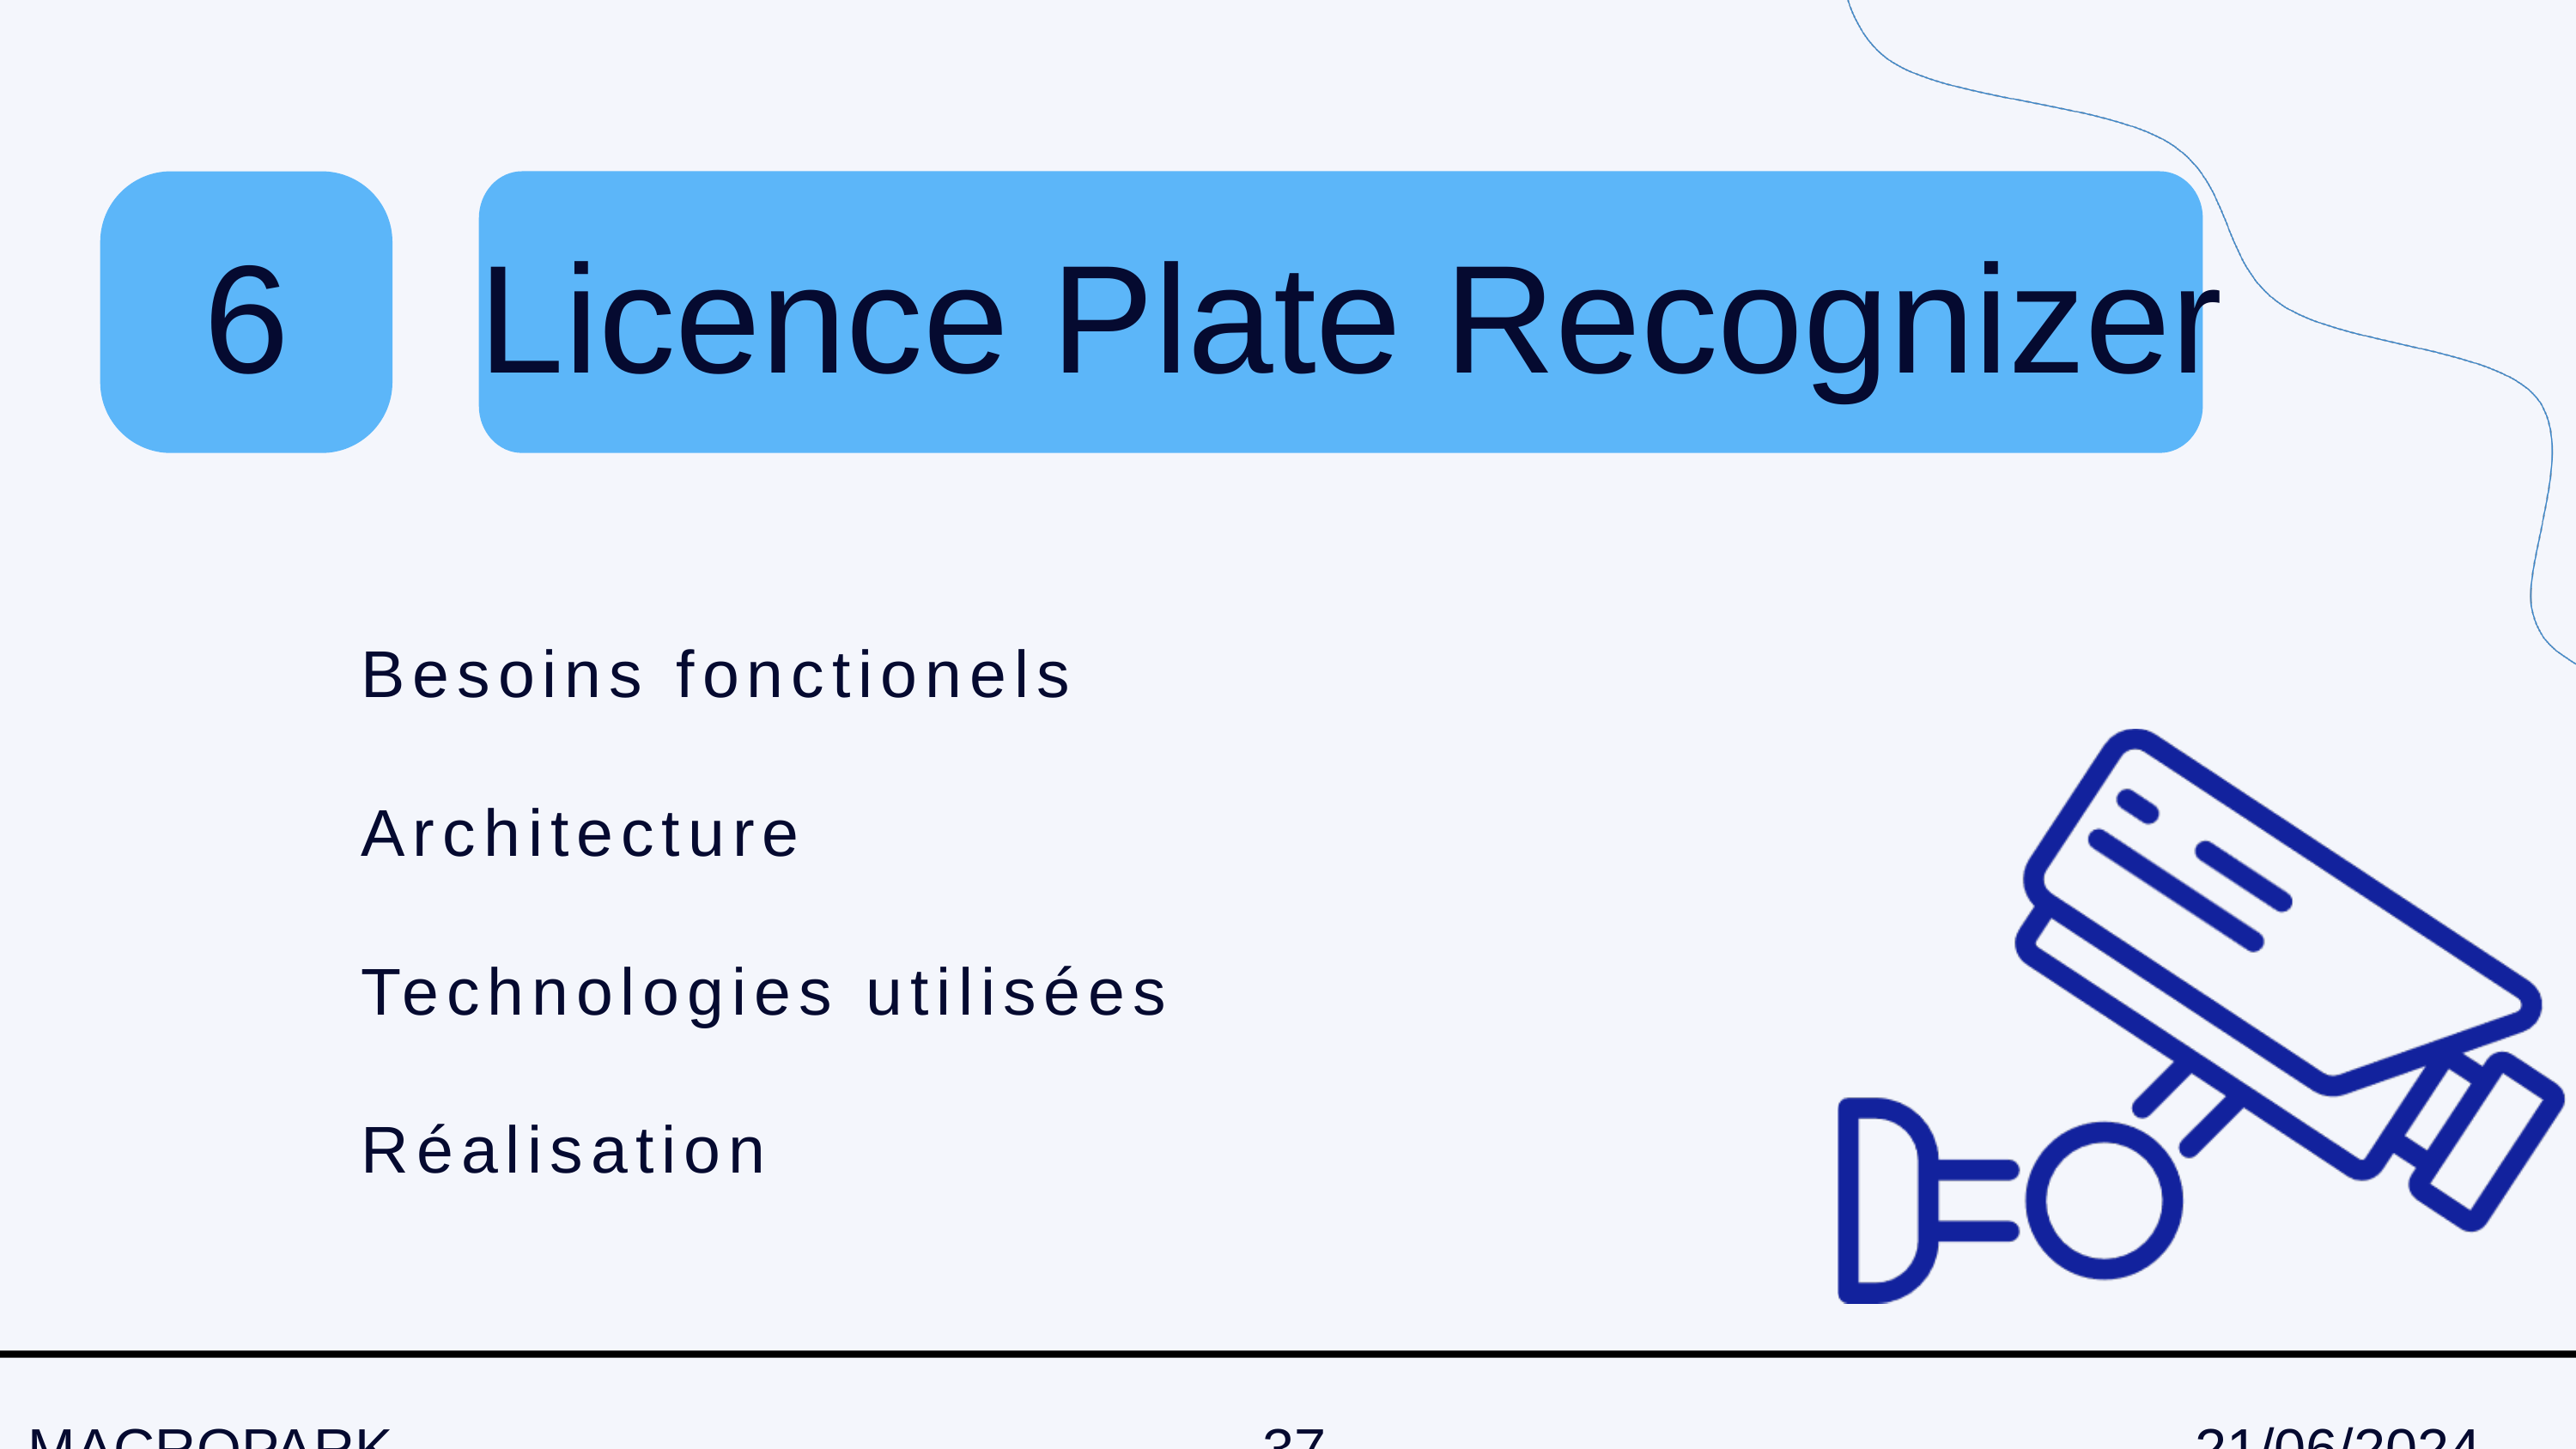

6

Licence Plate Recognizer
Besoins fonctionels
Architecture
Technologies utilisées
Réalisation

MACROPARK
37
21/06/2024